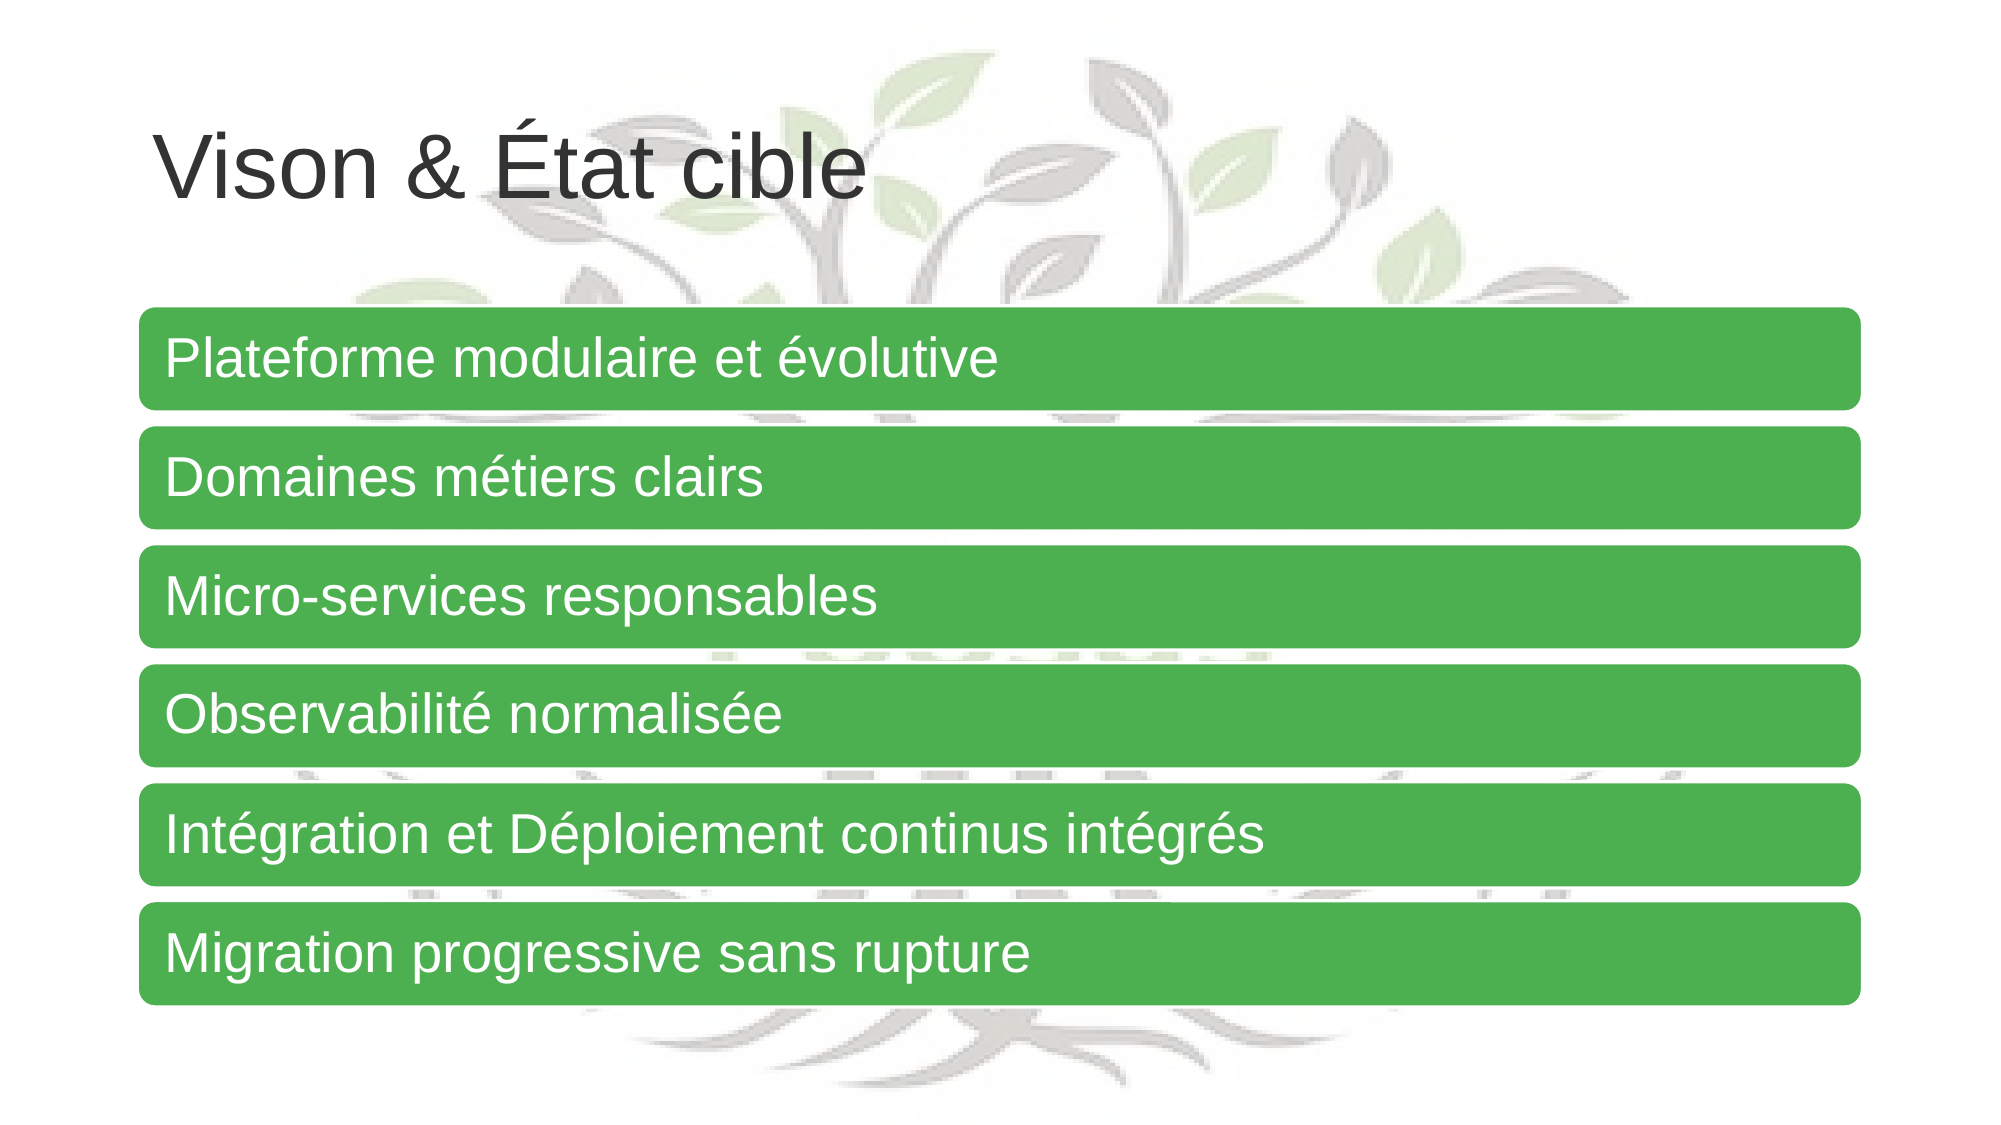

# Vison & État cible
Plateforme modulaire et évolutive
Domaines métiers clairs
Micro-services responsables
Observabilité normalisée
Intégration et Déploiement continus intégrés
Migration progressive sans rupture